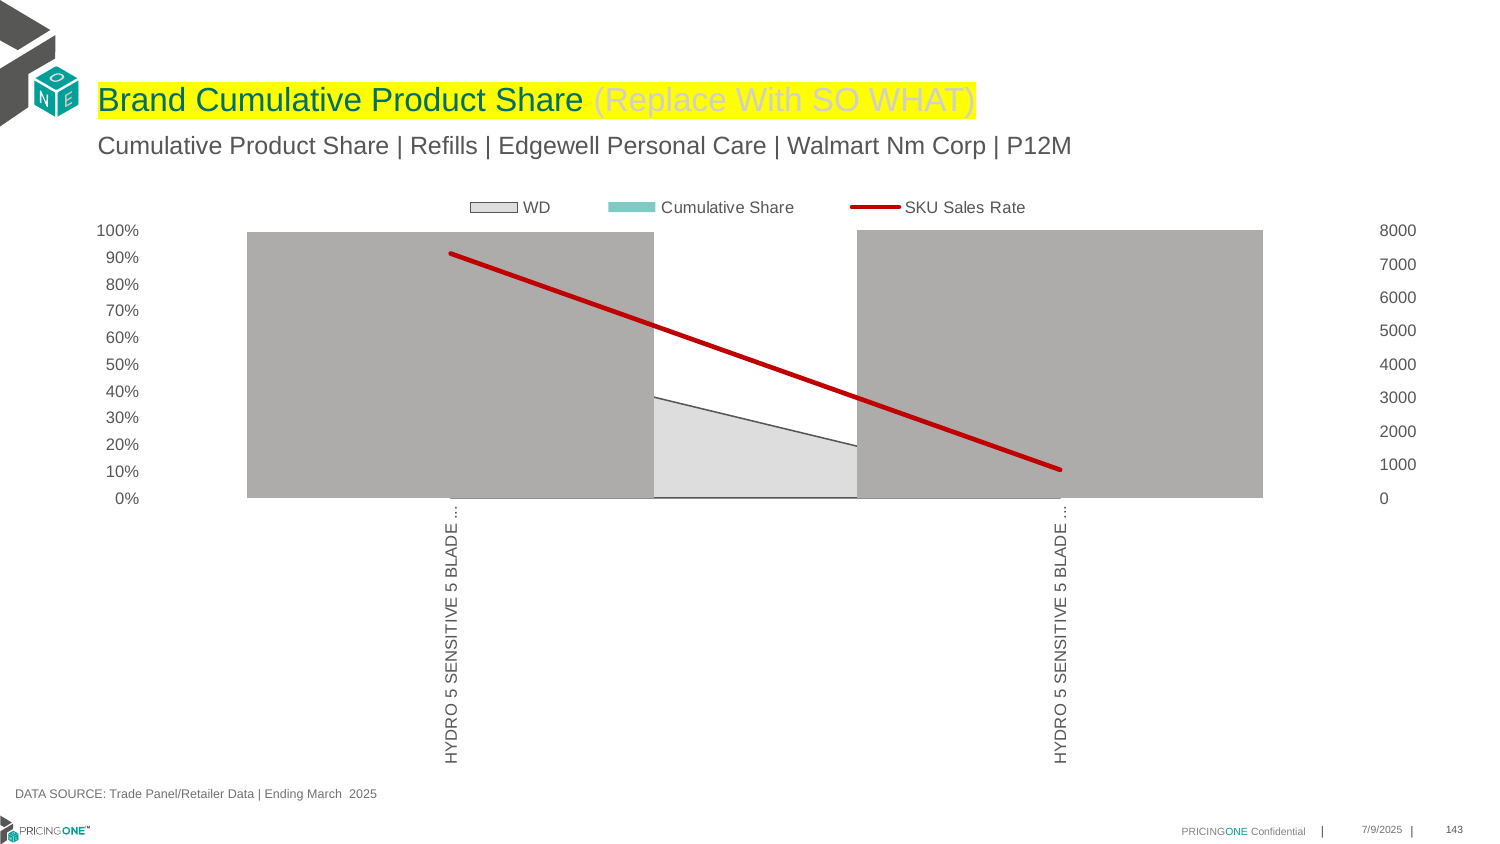

# Brand Cumulative Product Share (Replace With SO WHAT)
Cumulative Product Share | Refills | Edgewell Personal Care | Walmart Nm Corp | P12M

### Chart

| Category | WD | Cumulative Share | SKU Sales Rate |
|---|---|---|---|
| HYDRO 5 SENSITIVE 5 BLADE REFILL SENSITIVE 6CT | 0.56 | 0.9955383316668979 | 7307.553571428571 |
| HYDRO 5 SENSITIVE 5 BLADE REFILL SENSITIVE 4CT | 0.01 | 0.9998029470365425 | 839.0 |
DATA SOURCE: Trade Panel/Retailer Data | Ending March  2025

7/9/2025
143